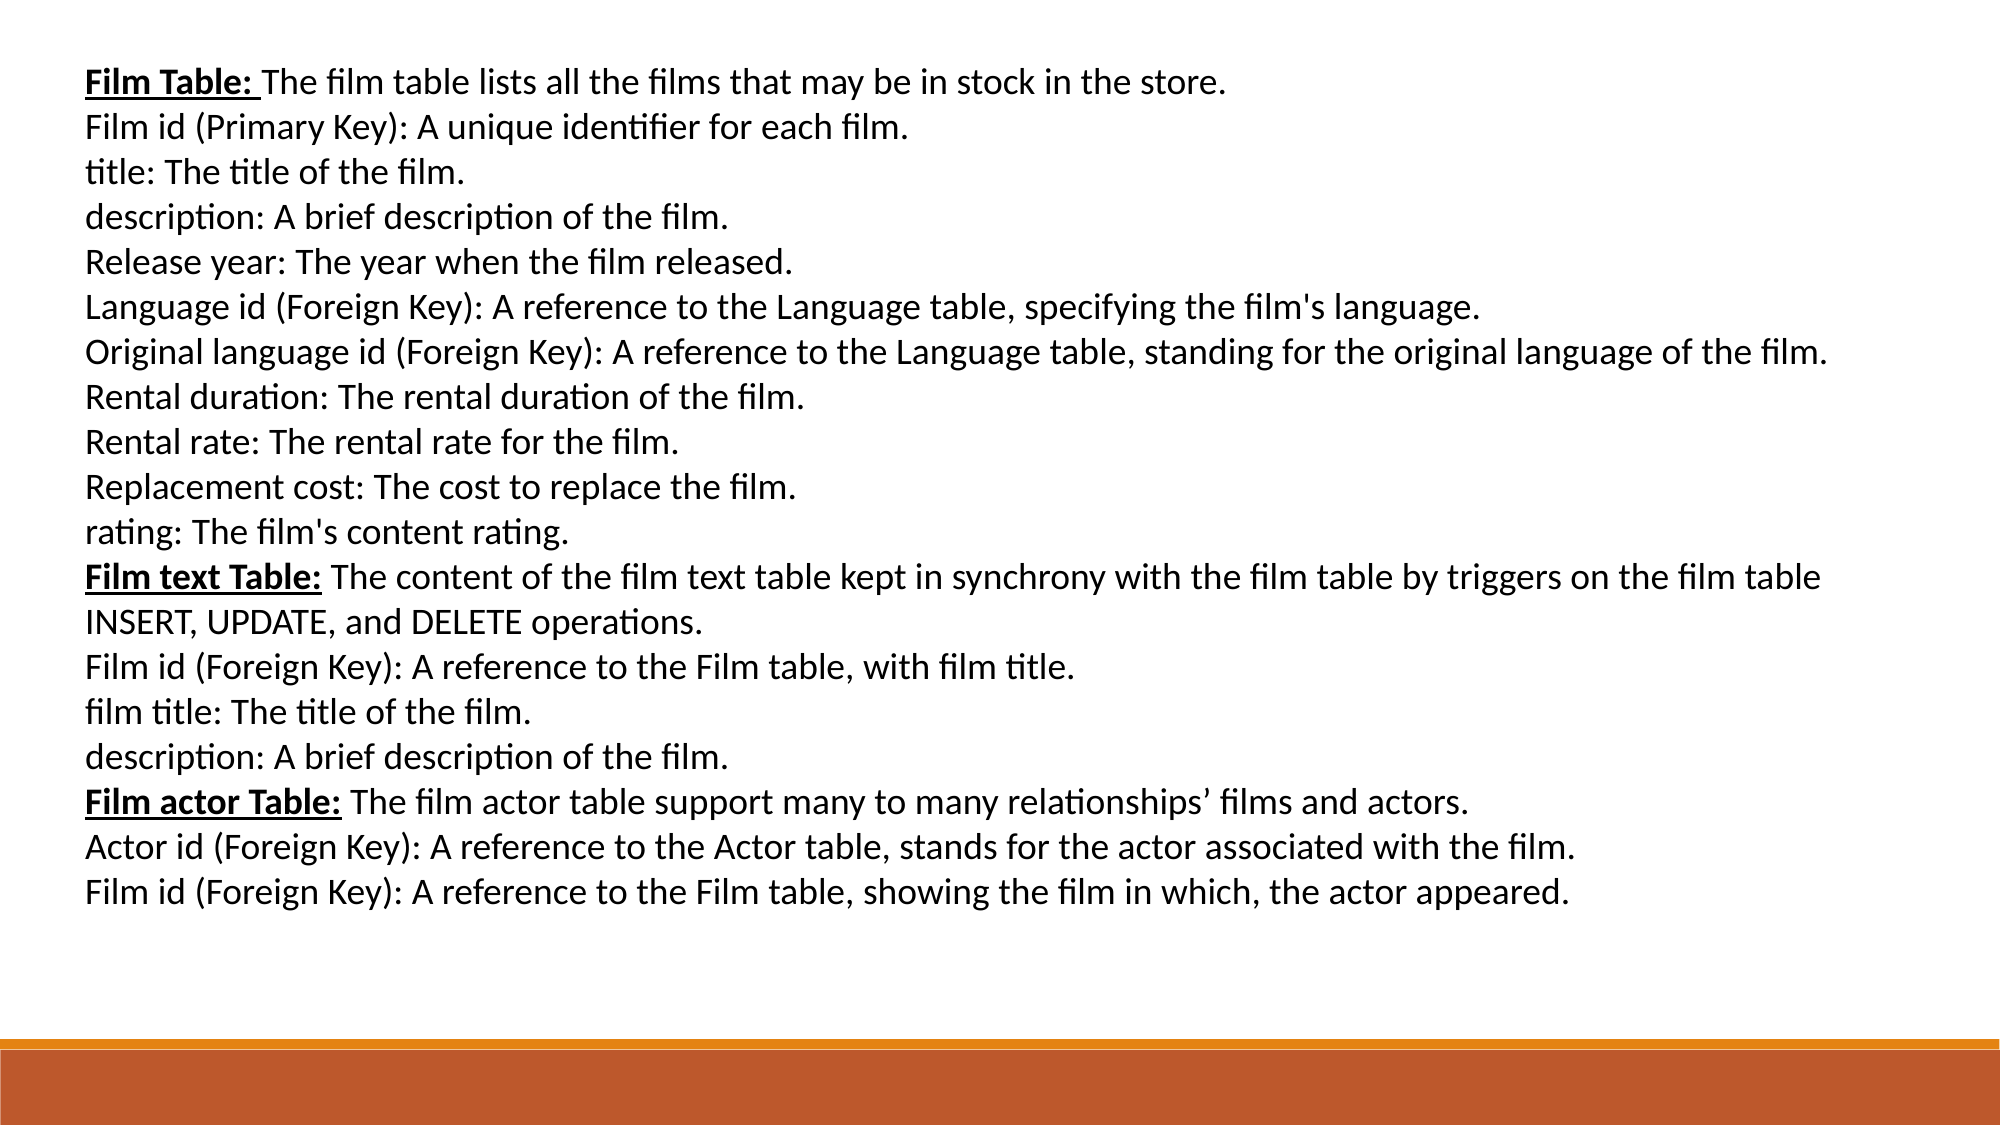

Film Table: The film table lists all the films that may be in stock in the store.
Film id (Primary Key): A unique identifier for each film.
title: The title of the film.
description: A brief description of the film.
Release year: The year when the film released.
Language id (Foreign Key): A reference to the Language table, specifying the film's language.
Original language id (Foreign Key): A reference to the Language table, standing for the original language of the film.
Rental duration: The rental duration of the film.
Rental rate: The rental rate for the film.
Replacement cost: The cost to replace the film.
rating: The film's content rating.
Film text Table: The content of the film text table kept in synchrony with the film table by triggers on the film table INSERT, UPDATE, and DELETE operations.
Film id (Foreign Key): A reference to the Film table, with film title.
film title: The title of the film.
description: A brief description of the film.
Film actor Table: The film actor table support many to many relationships’ films and actors.
Actor id (Foreign Key): A reference to the Actor table, stands for the actor associated with the film.
Film id (Foreign Key): A reference to the Film table, showing the film in which, the actor appeared.